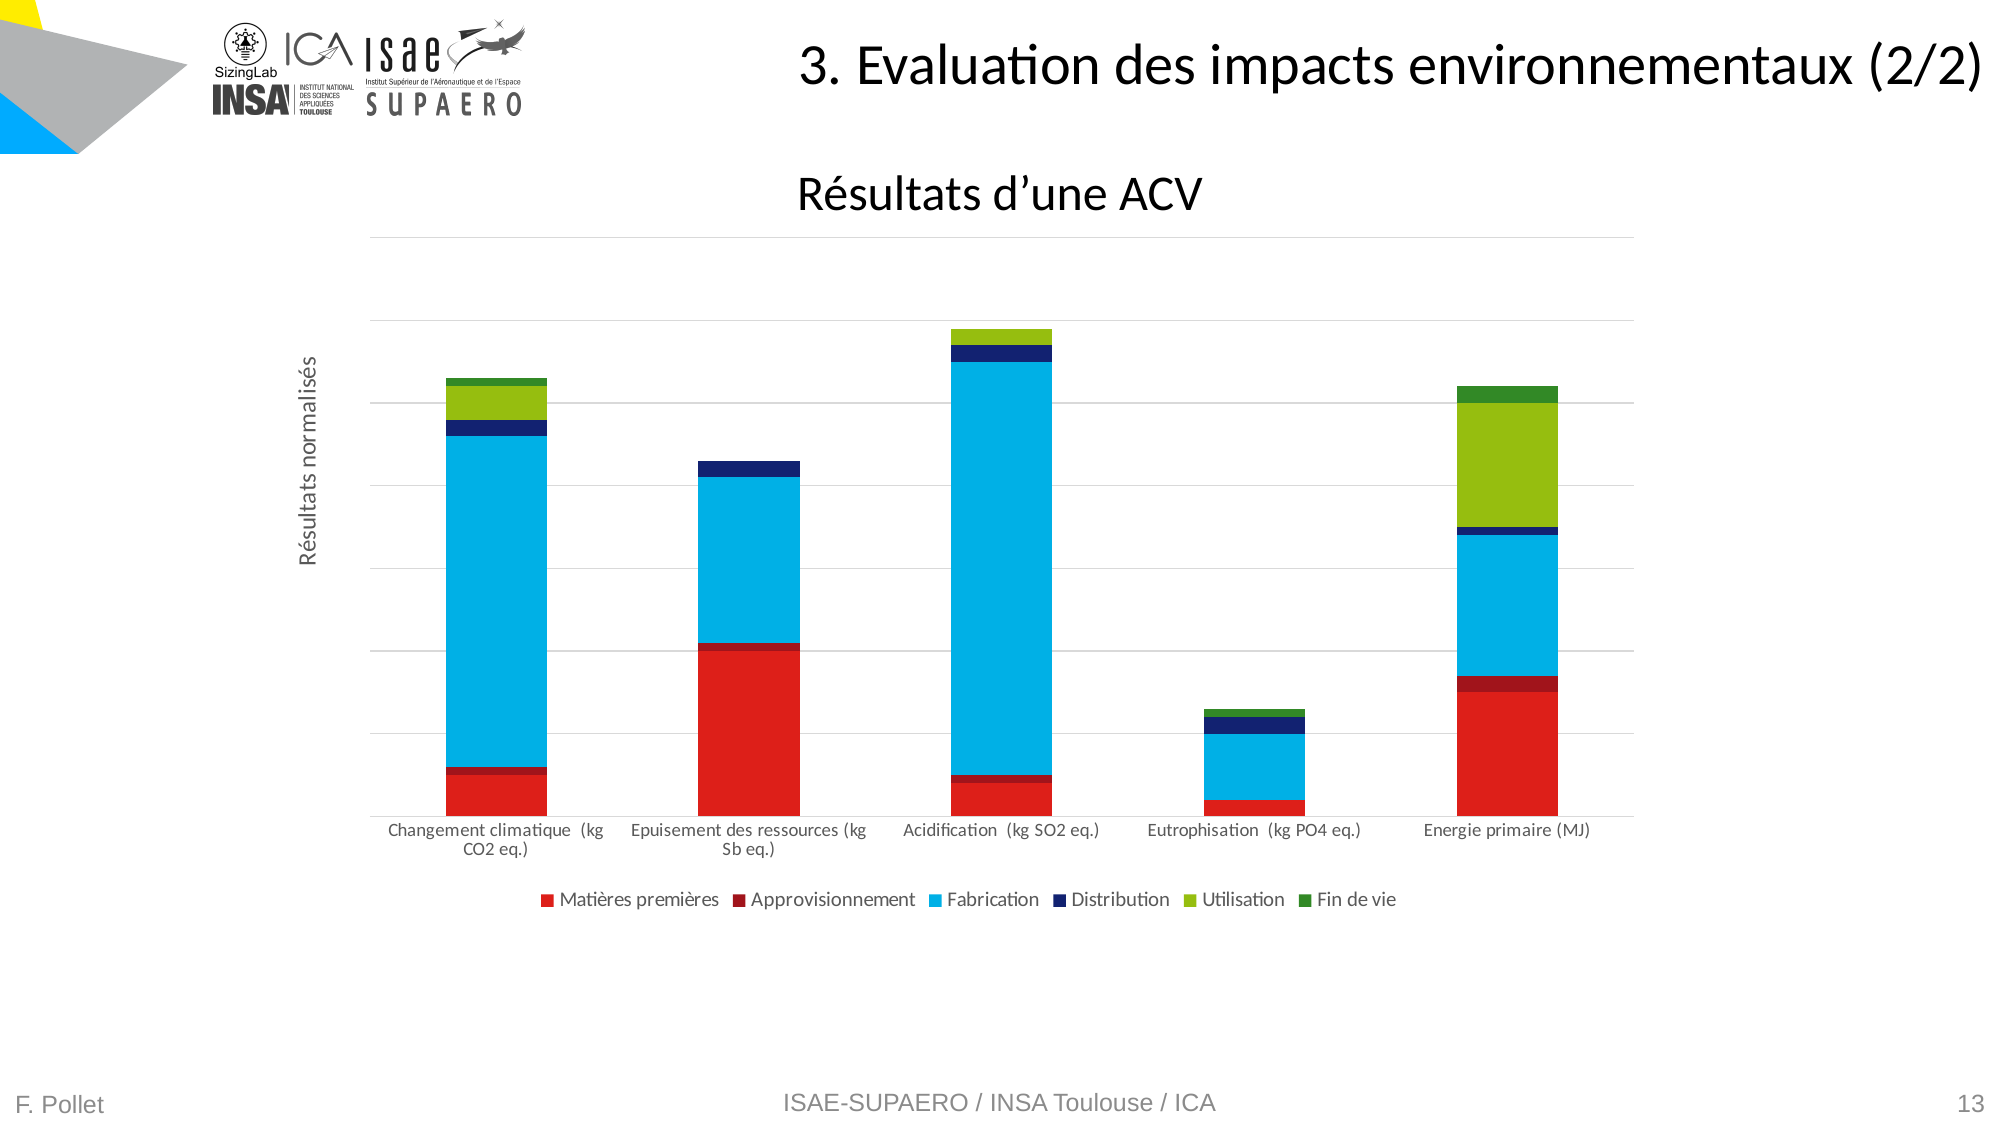

# 3. Evaluation des impacts environnementaux (2/2)
Résultats d’une ACV

### Chart

| Category | Matières premières | Approvisionnement | Fabrication | Distribution | Utilisation | Fin de vie |
|---|---|---|---|---|---|---|
| Changement climatique  (kg CO2 eq.) | 5.0 | 1.0 | 40.0 | 2.0 | 4.0 | 1.0 |
| Epuisement des ressources (kg Sb eq.) | 20.0 | 1.0 | 20.0 | 2.0 | 0.0 | 0.0 |
| Acidification  (kg SO2 eq.) | 4.0 | 1.0 | 50.0 | 2.0 | 2.0 | 0.0 |
| Eutrophisation  (kg PO4 eq.) | 2.0 | 0.0 | 8.0 | 2.0 | 0.0 | 1.0 |
| Energie primaire (MJ) | 15.0 | 2.0 | 17.0 | 1.0 | 15.0 | 2.0 |
F. Pollet
ISAE-SUPAERO / INSA Toulouse / ICA
13